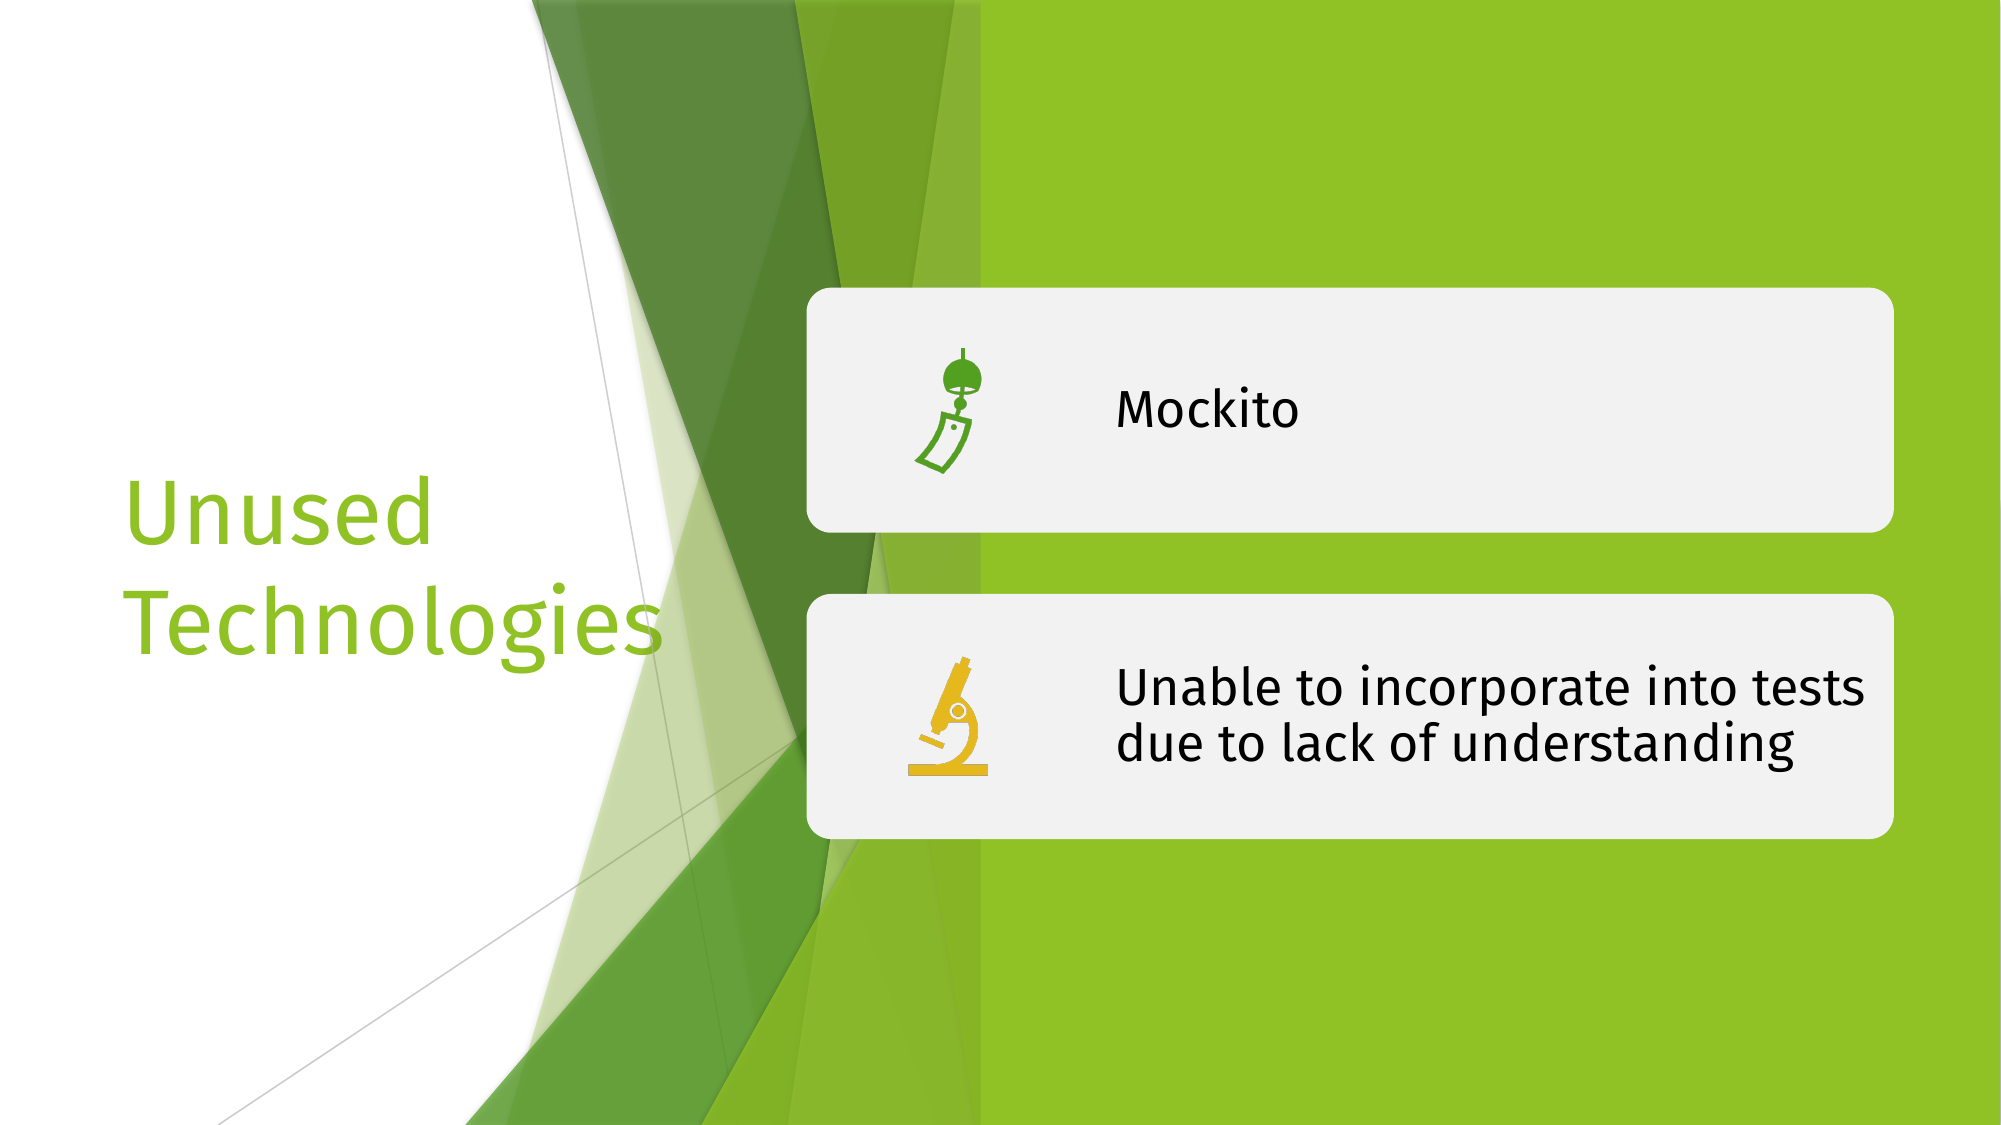

Mockito
Unable to incorporate into tests due to lack of understanding
# Unused Technologies